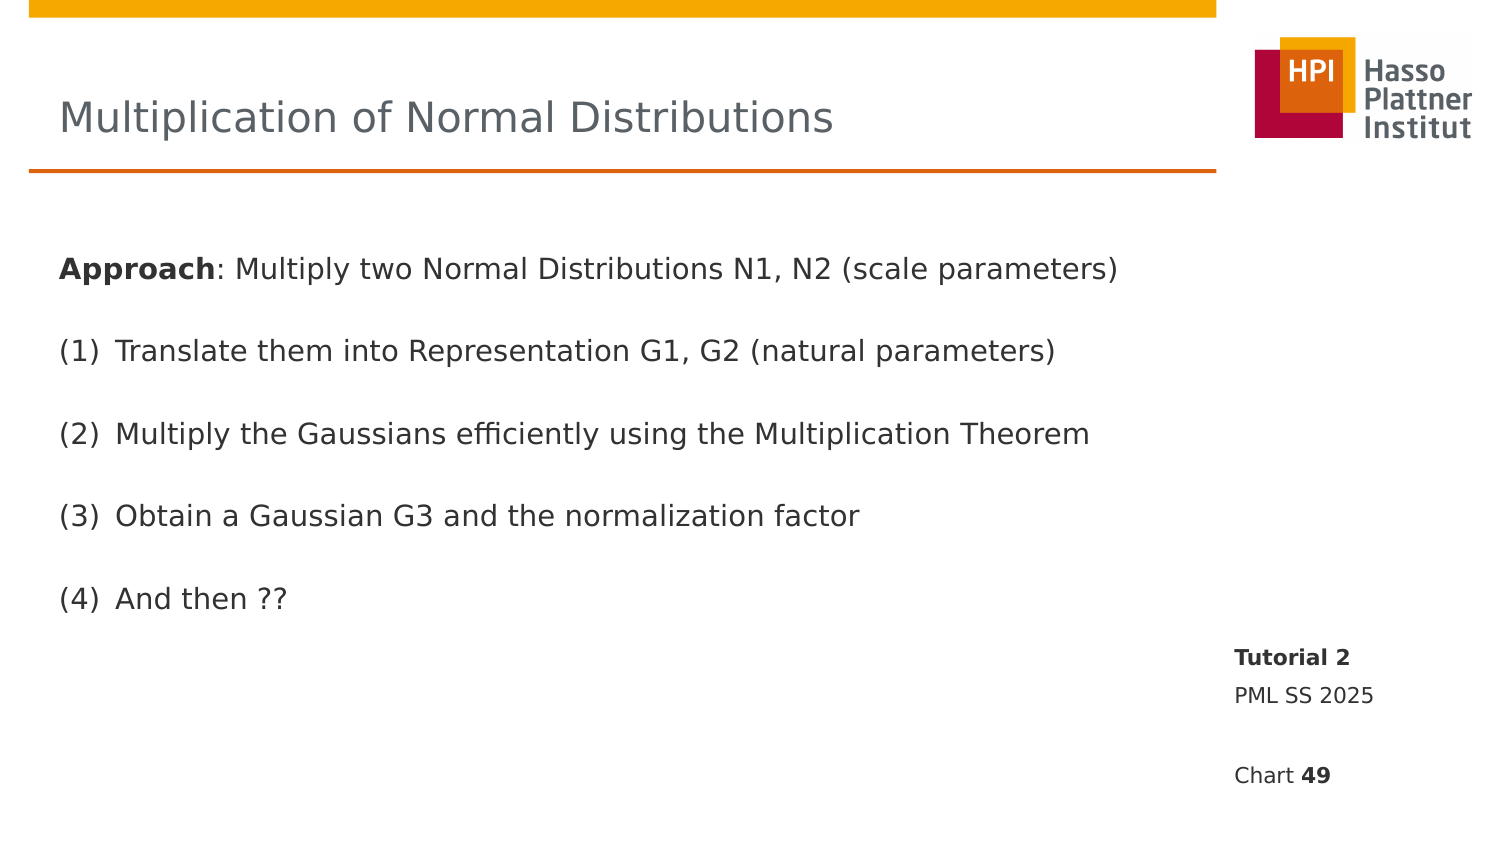

# Multiplication of Normal Distributions
Approach: Multiply two Normal Distributions N1, N2 (scale parameters)
Translate them into Representation G1, G2 (natural parameters)
Multiply the Gaussians efficiently using the Multiplication Theorem
Obtain a Gaussian G3 and the normalization factor
And then ??
Tutorial 2
PML SS 2025
Chart 49